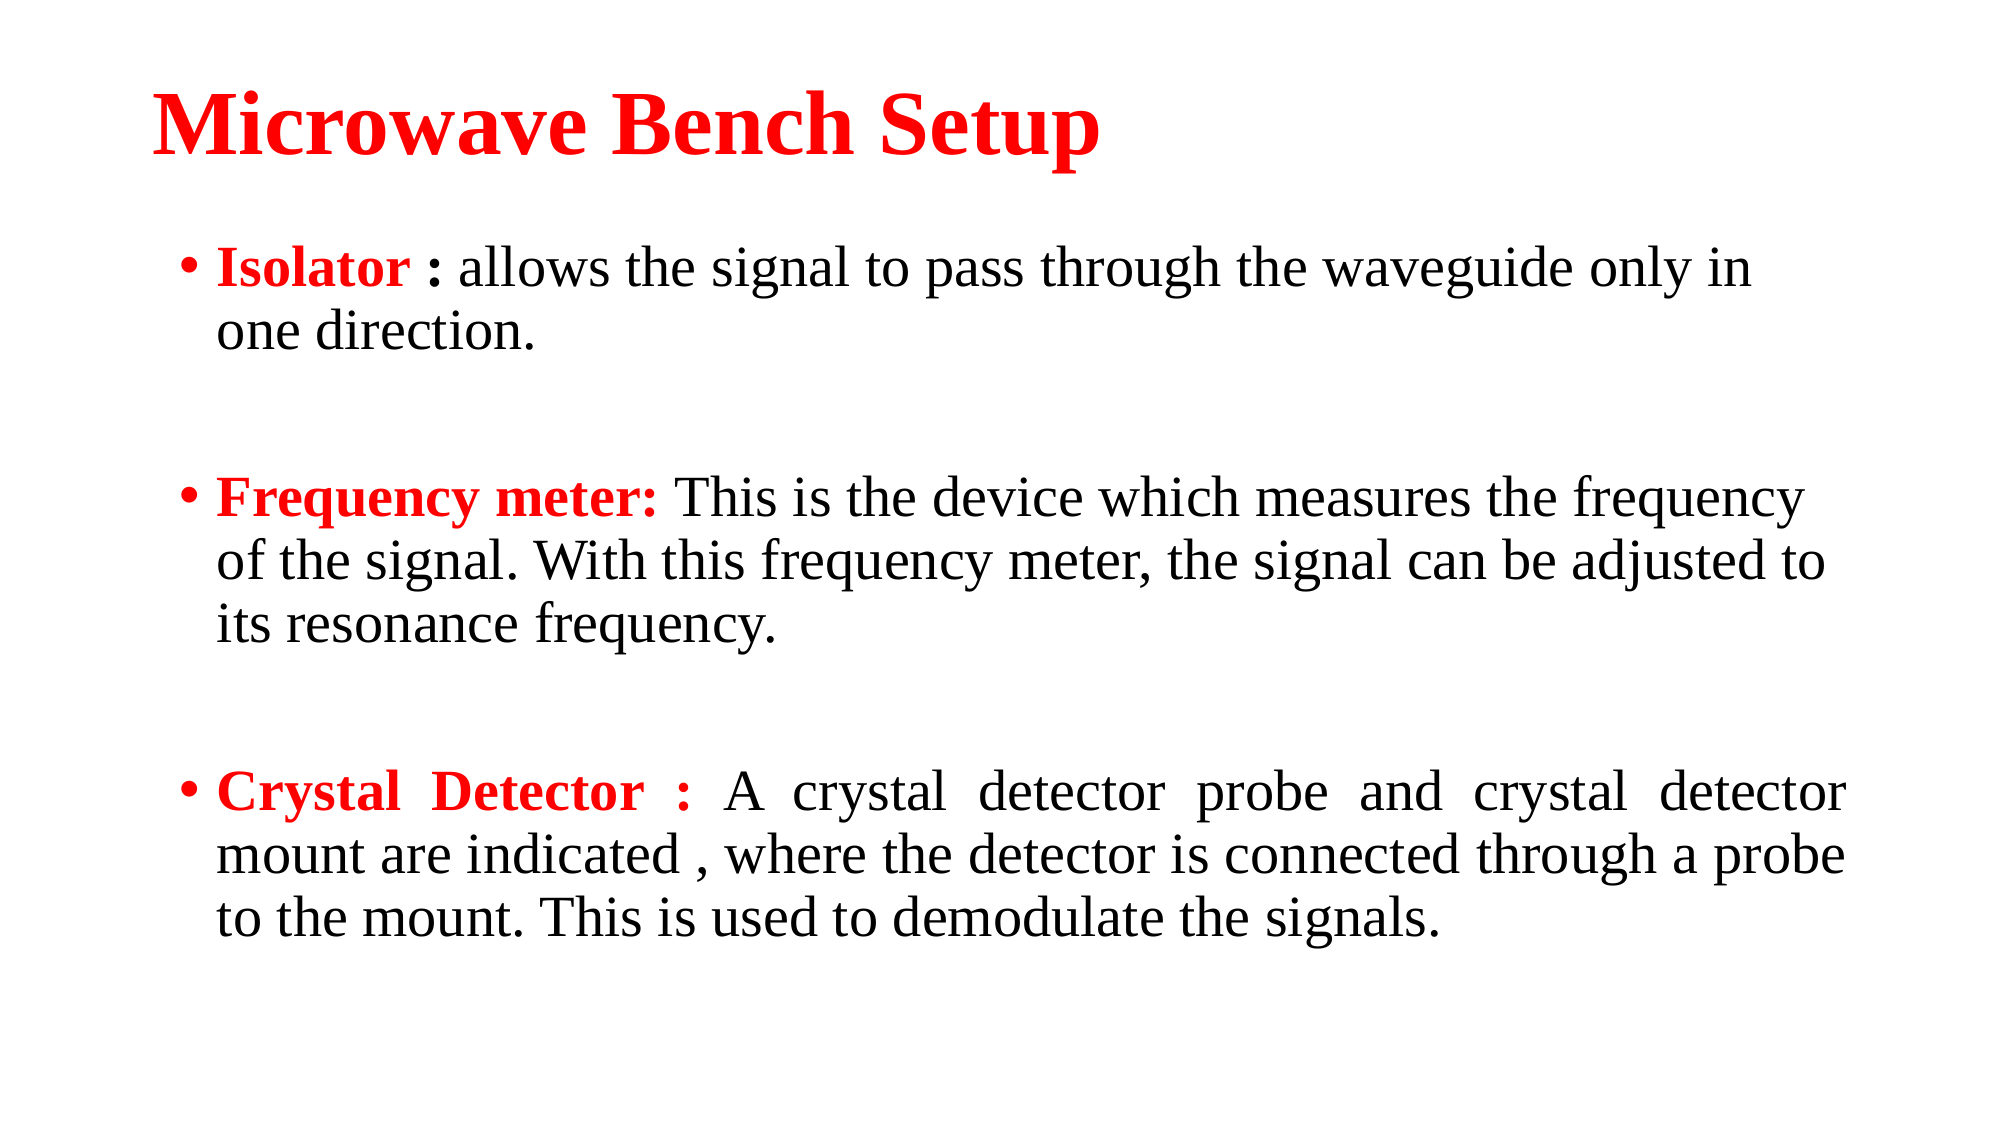

# Microwave Bench Setup
Isolator : allows the signal to pass through the waveguide only in one direction.

Frequency meter: This is the device which measures the frequency of the signal. With this frequency meter, the signal can be adjusted to its resonance frequency.

Crystal Detector : A crystal detector probe and crystal detector mount are indicated , where the detector is connected through a probe to the mount. This is used to demodulate the signals.